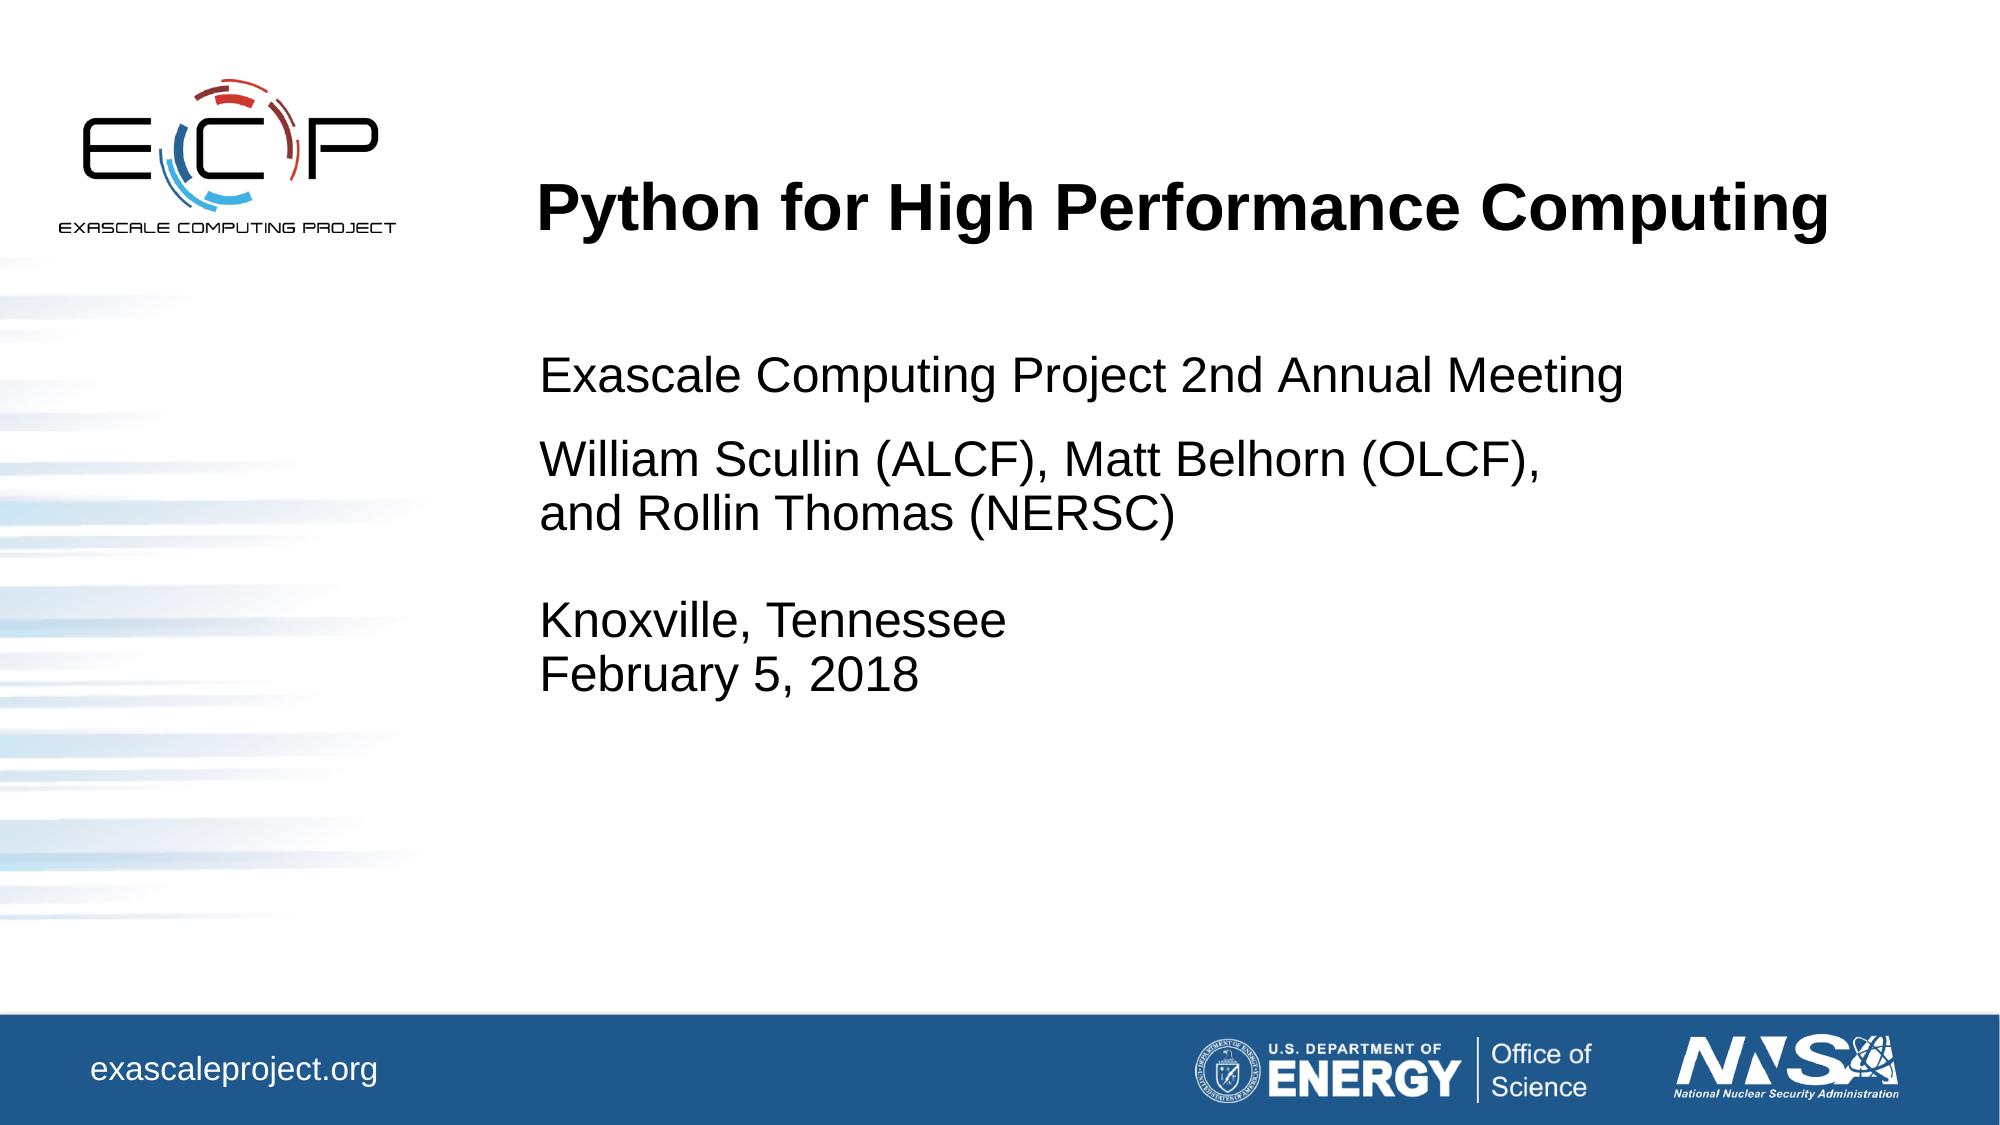

# Python for High Performance Computing
Exascale Computing Project 2nd Annual Meeting
William Scullin (ALCF), Matt Belhorn (OLCF),
and Rollin Thomas (NERSC)
Knoxville, Tennessee
February 5, 2018